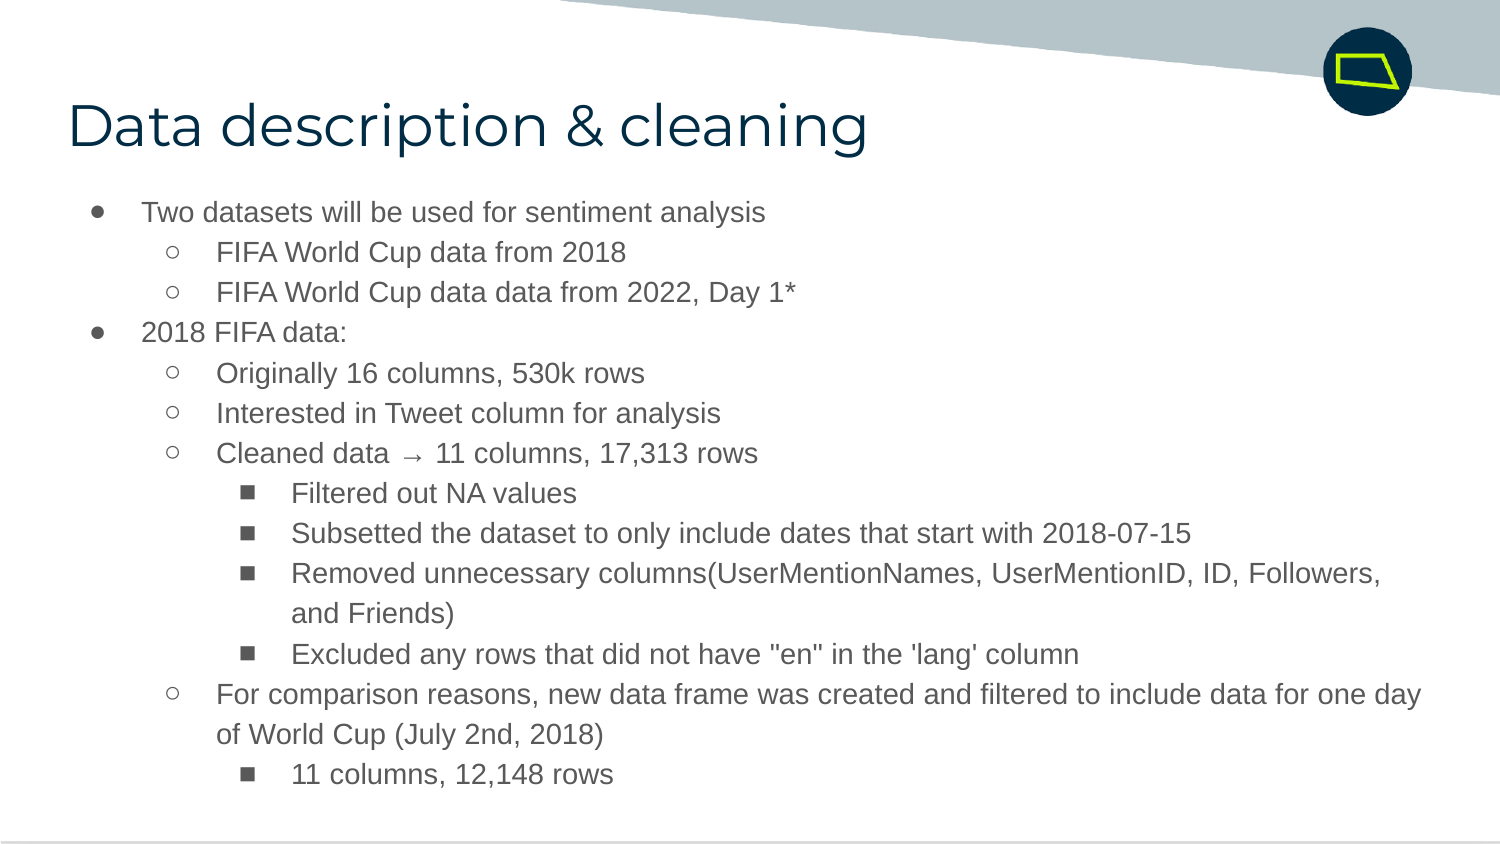

Data description & cleaning

Two datasets will be used for sentiment analysis
FIFA World Cup data from 2018
FIFA World Cup data data from 2022, Day 1*
2018 FIFA data:
Originally 16 columns, 530k rows
Interested in Tweet column for analysis
Cleaned data → 11 columns, 17,313 rows
Filtered out NA values
Subsetted the dataset to only include dates that start with 2018-07-15
Removed unnecessary columns(UserMentionNames, UserMentionID, ID, Followers, and Friends)
Excluded any rows that did not have "en" in the 'lang' column
For comparison reasons, new data frame was created and filtered to include data for one day of World Cup (July 2nd, 2018)
11 columns, 12,148 rows